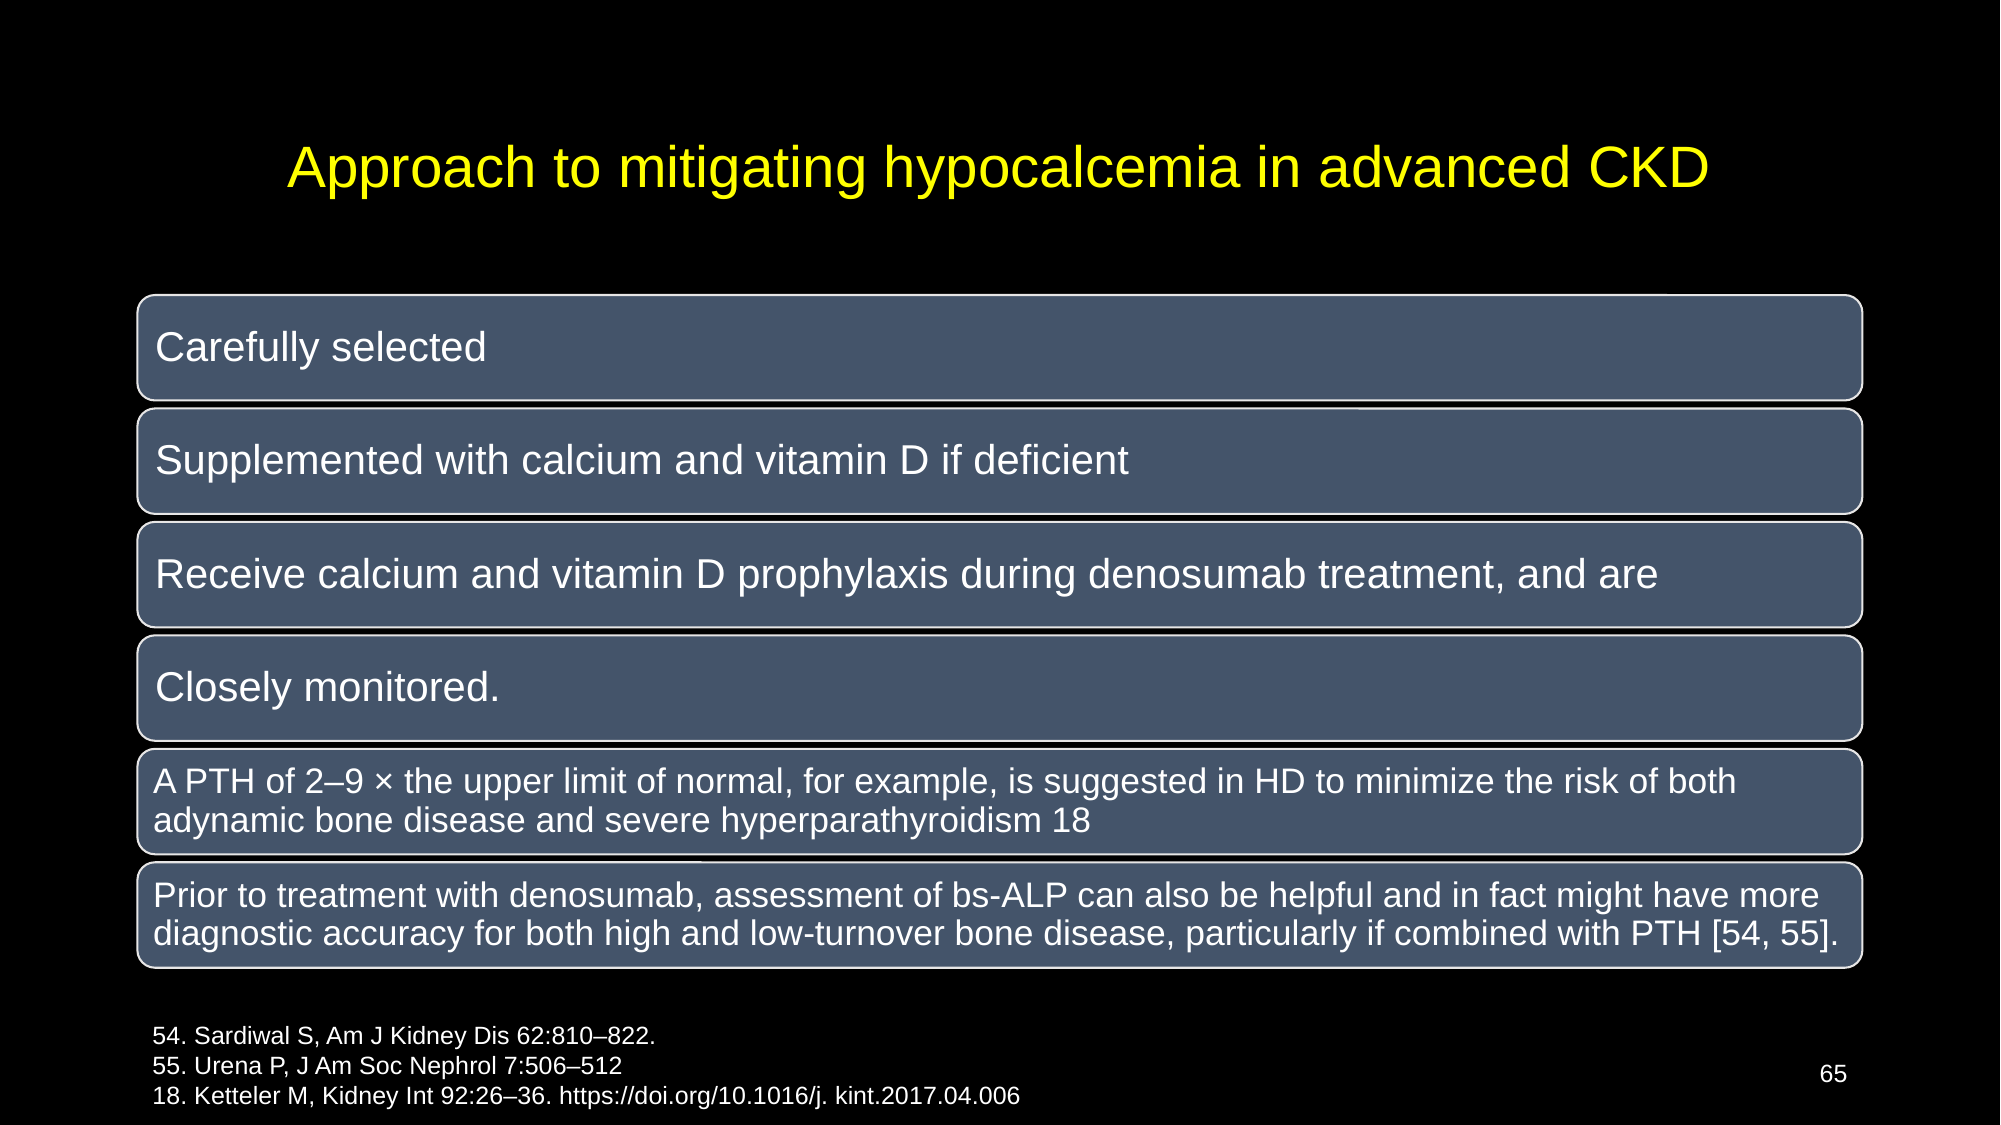

# Approach to mitigating hypocalcemia in advanced CKD

Carefully selected

Supplemented with calcium and vitamin D if deficient

Receive calcium and vitamin D prophylaxis during denosumab treatment, and are

Closely monitored.

A PTH of 2–9 × the upper limit of normal, for example, is suggested in HD to minimize the risk of both adynamic bone disease and severe hyperparathyroidism 18

Prior to treatment with denosumab, assessment of bs-ALP can also be helpful and in fact might have more diagnostic accuracy for both high and low-turnover bone disease, particularly if combined with PTH [54, 55].
54. Sardiwal S, Am J Kidney Dis 62:810–822.
55. Urena P, J Am Soc Nephrol 7:506–512
18. Ketteler M, Kidney Int 92:26–36. https://doi.org/10.1016/j. kint.2017.04.006
65